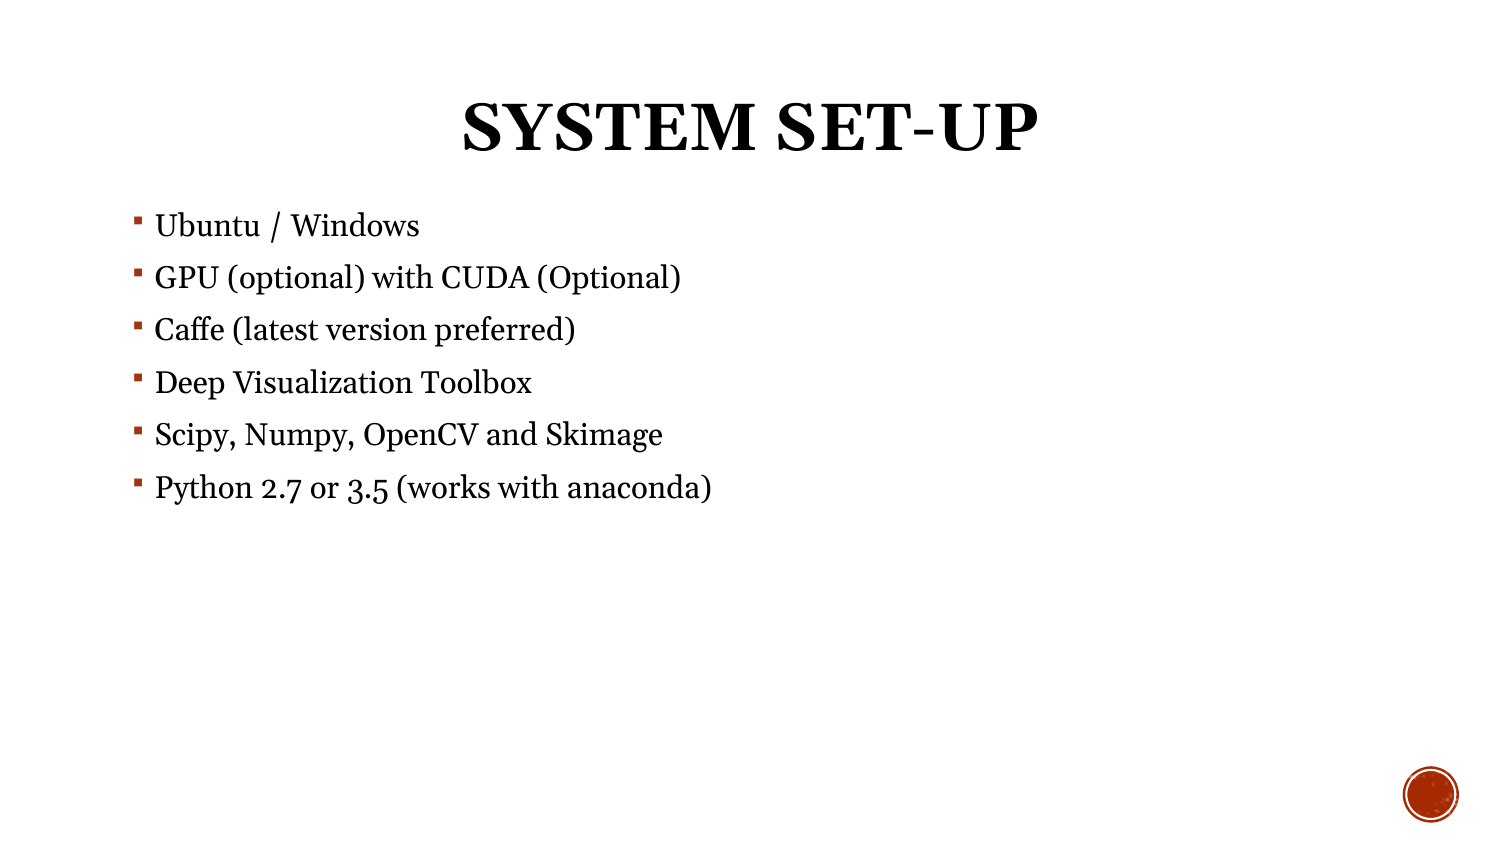

SYSTEM SET-UP
Ubuntu / Windows
GPU (optional) with CUDA (Optional)
Caffe (latest version preferred)
Deep Visualization Toolbox
Scipy, Numpy, OpenCV and Skimage
Python 2.7 or 3.5 (works with anaconda)